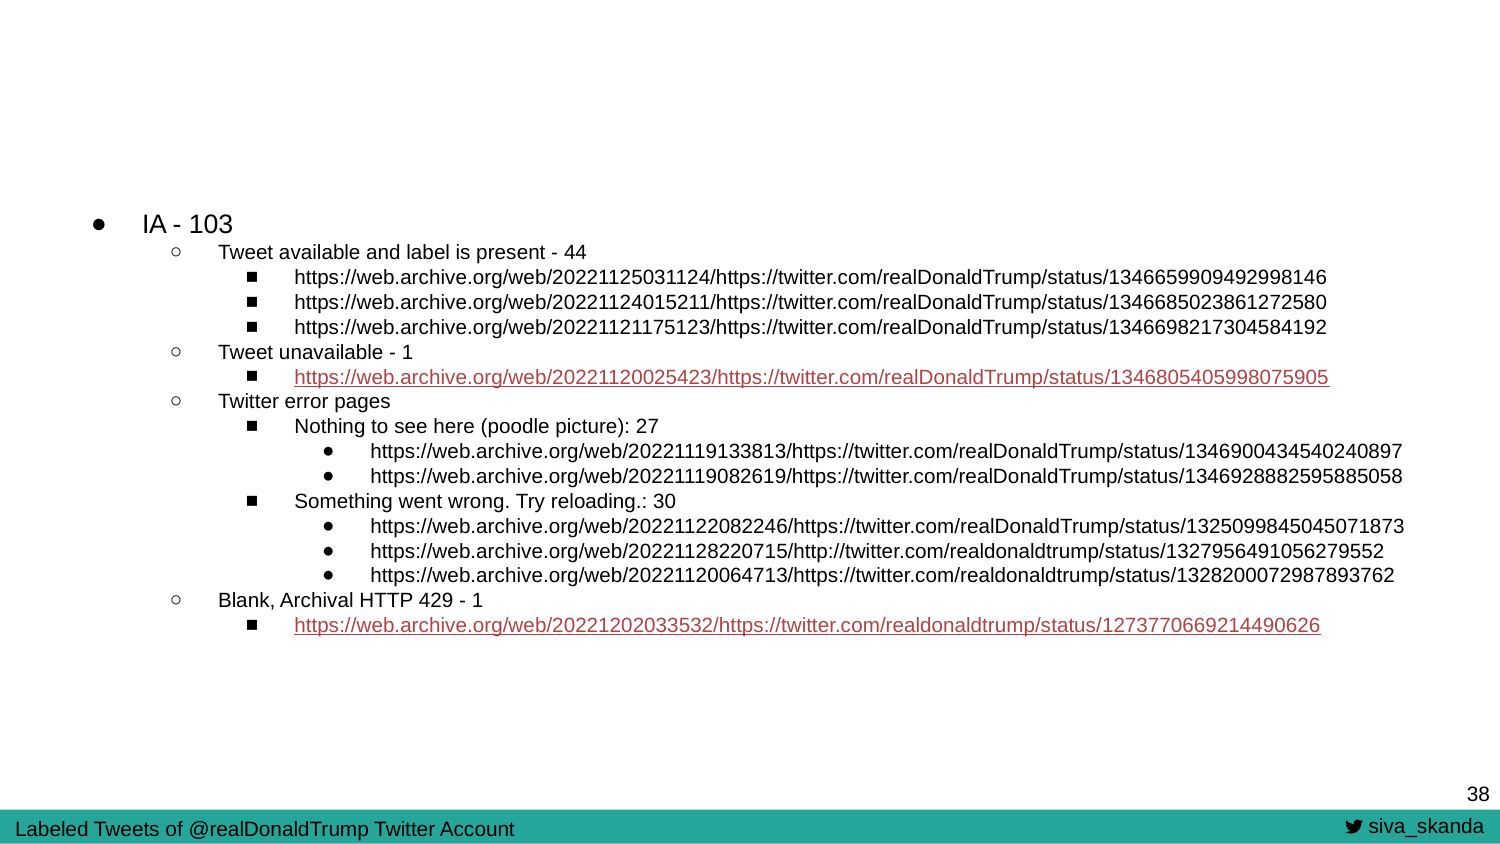

#
IA - 103
Tweet available and label is present - 44
https://web.archive.org/web/20221125031124/https://twitter.com/realDonaldTrump/status/1346659909492998146
https://web.archive.org/web/20221124015211/https://twitter.com/realDonaldTrump/status/1346685023861272580
https://web.archive.org/web/20221121175123/https://twitter.com/realDonaldTrump/status/1346698217304584192
Tweet unavailable - 1
https://web.archive.org/web/20221120025423/https://twitter.com/realDonaldTrump/status/1346805405998075905
Twitter error pages
Nothing to see here (poodle picture): 27
https://web.archive.org/web/20221119133813/https://twitter.com/realDonaldTrump/status/1346900434540240897
https://web.archive.org/web/20221119082619/https://twitter.com/realDonaldTrump/status/1346928882595885058
Something went wrong. Try reloading.: 30
https://web.archive.org/web/20221122082246/https://twitter.com/realDonaldTrump/status/1325099845045071873
https://web.archive.org/web/20221128220715/http://twitter.com/realdonaldtrump/status/1327956491056279552
https://web.archive.org/web/20221120064713/https://twitter.com/realdonaldtrump/status/1328200072987893762
Blank, Archival HTTP 429 - 1
https://web.archive.org/web/20221202033532/https://twitter.com/realdonaldtrump/status/1273770669214490626

38